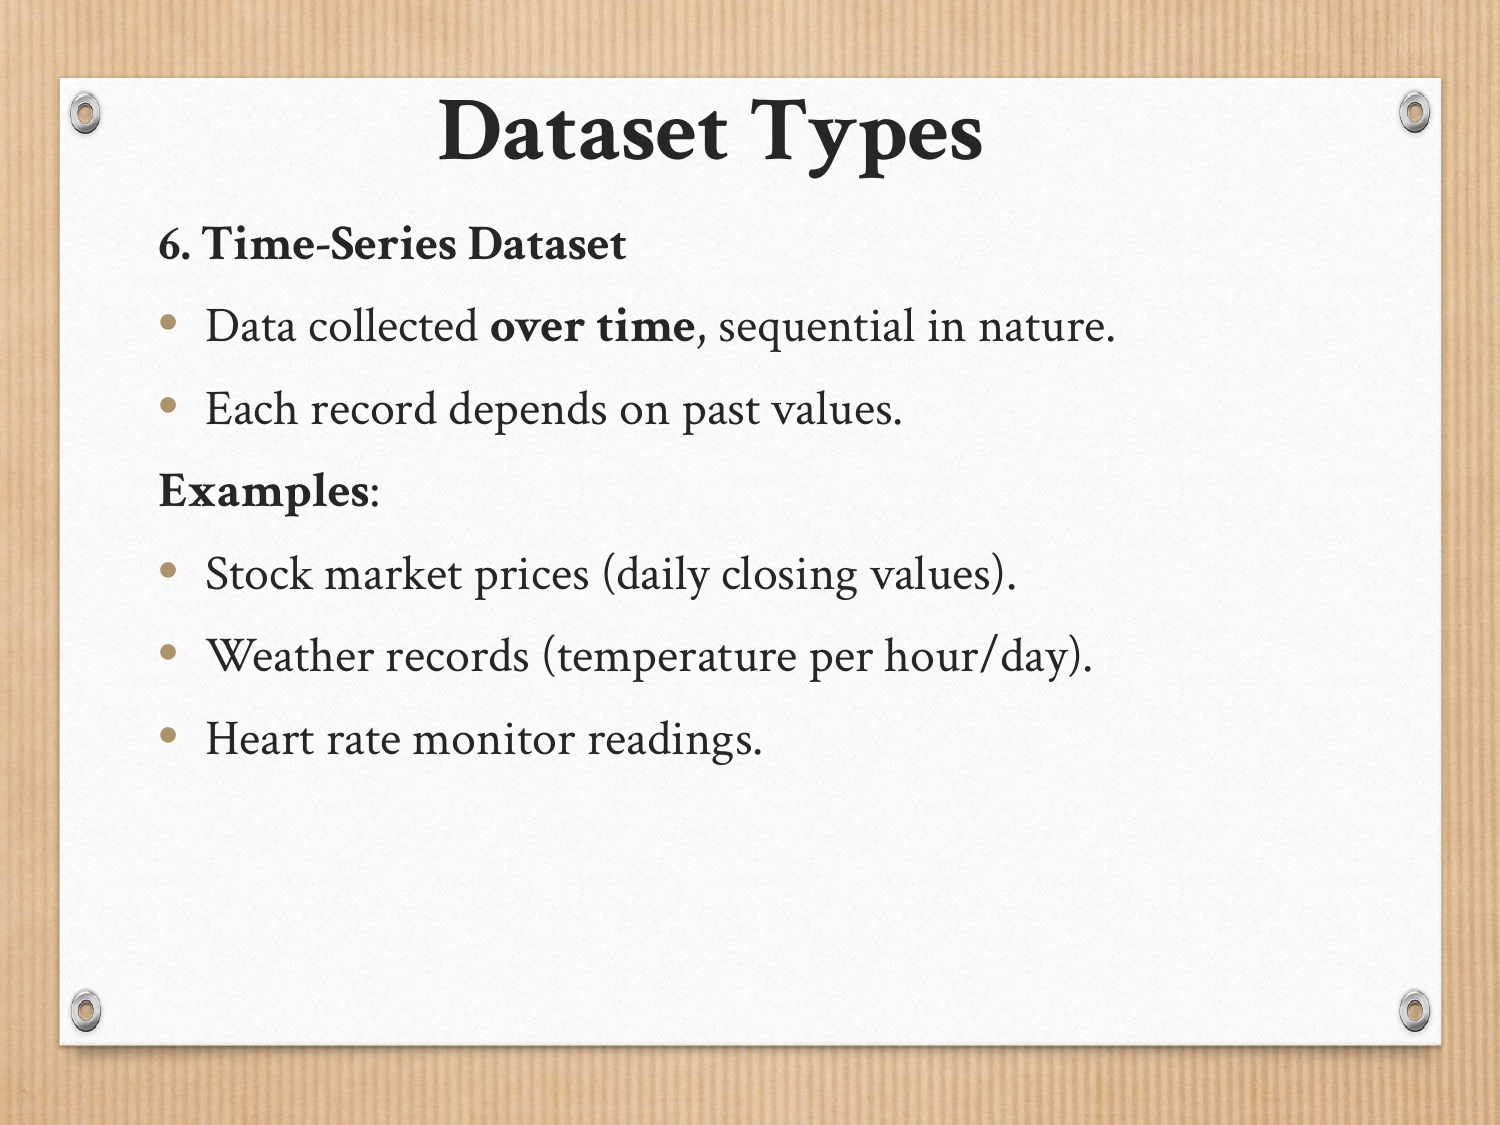

# Dataset Types
6. Time-Series Dataset
Data collected over time, sequential in nature.
Each record depends on past values.
Examples:
Stock market prices (daily closing values).
Weather records (temperature per hour/day).
Heart rate monitor readings.